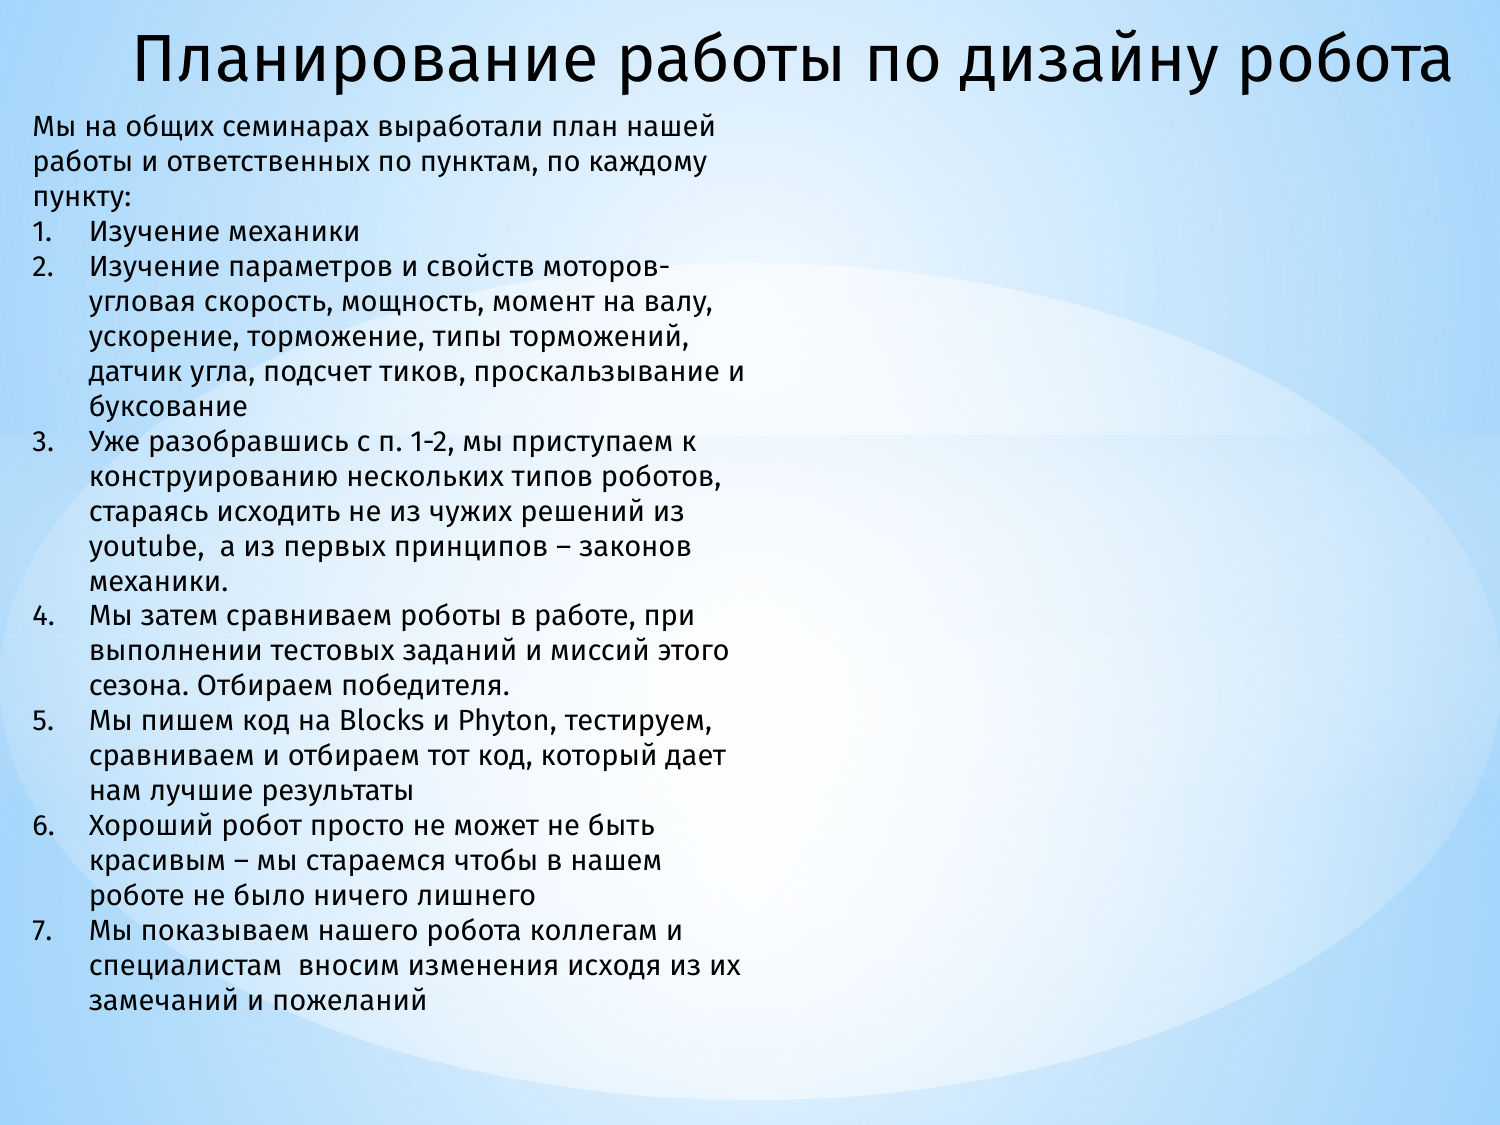

Планирование работы по дизайну робота
Мы на общих семинарах выработали план нашей работы и ответственных по пунктам, по каждому пункту:
Изучение механики
Изучение параметров и свойств моторов- угловая скорость, мощность, момент на валу, ускорение, торможение, типы торможений, датчик угла, подсчет тиков, проскальзывание и буксование
Уже разобравшись с п. 1-2, мы приступаем к конструированию нескольких типов роботов, стараясь исходить не из чужих решений из youtube,  а из первых принципов – законов механики.
Мы затем сравниваем роботы в работе, при выполнении тестовых заданий и миссий этого сезона. Отбираем победителя.
Мы пишем код на Blocks и Phyton, тестируем, сравниваем и отбираем тот код, который дает нам лучшие результаты
Хороший робот просто не может не быть красивым – мы стараемся чтобы в нашем роботе не было ничего лишнего
Мы показываем нашего робота коллегам и специалистам  вносим изменения исходя из их замечаний и пожеланий